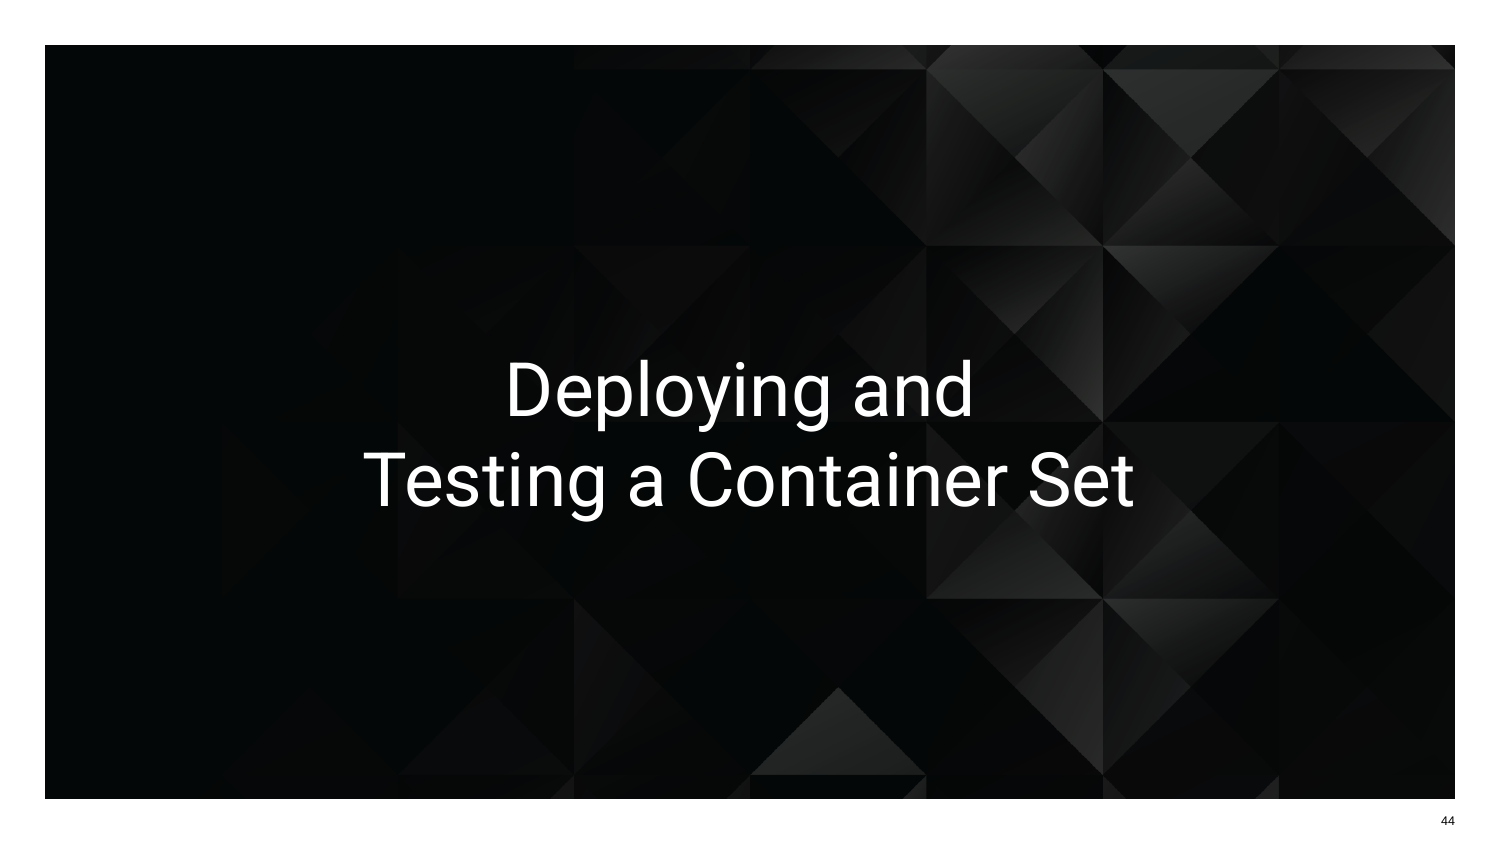

# Deploying and Testing a Container Set
44